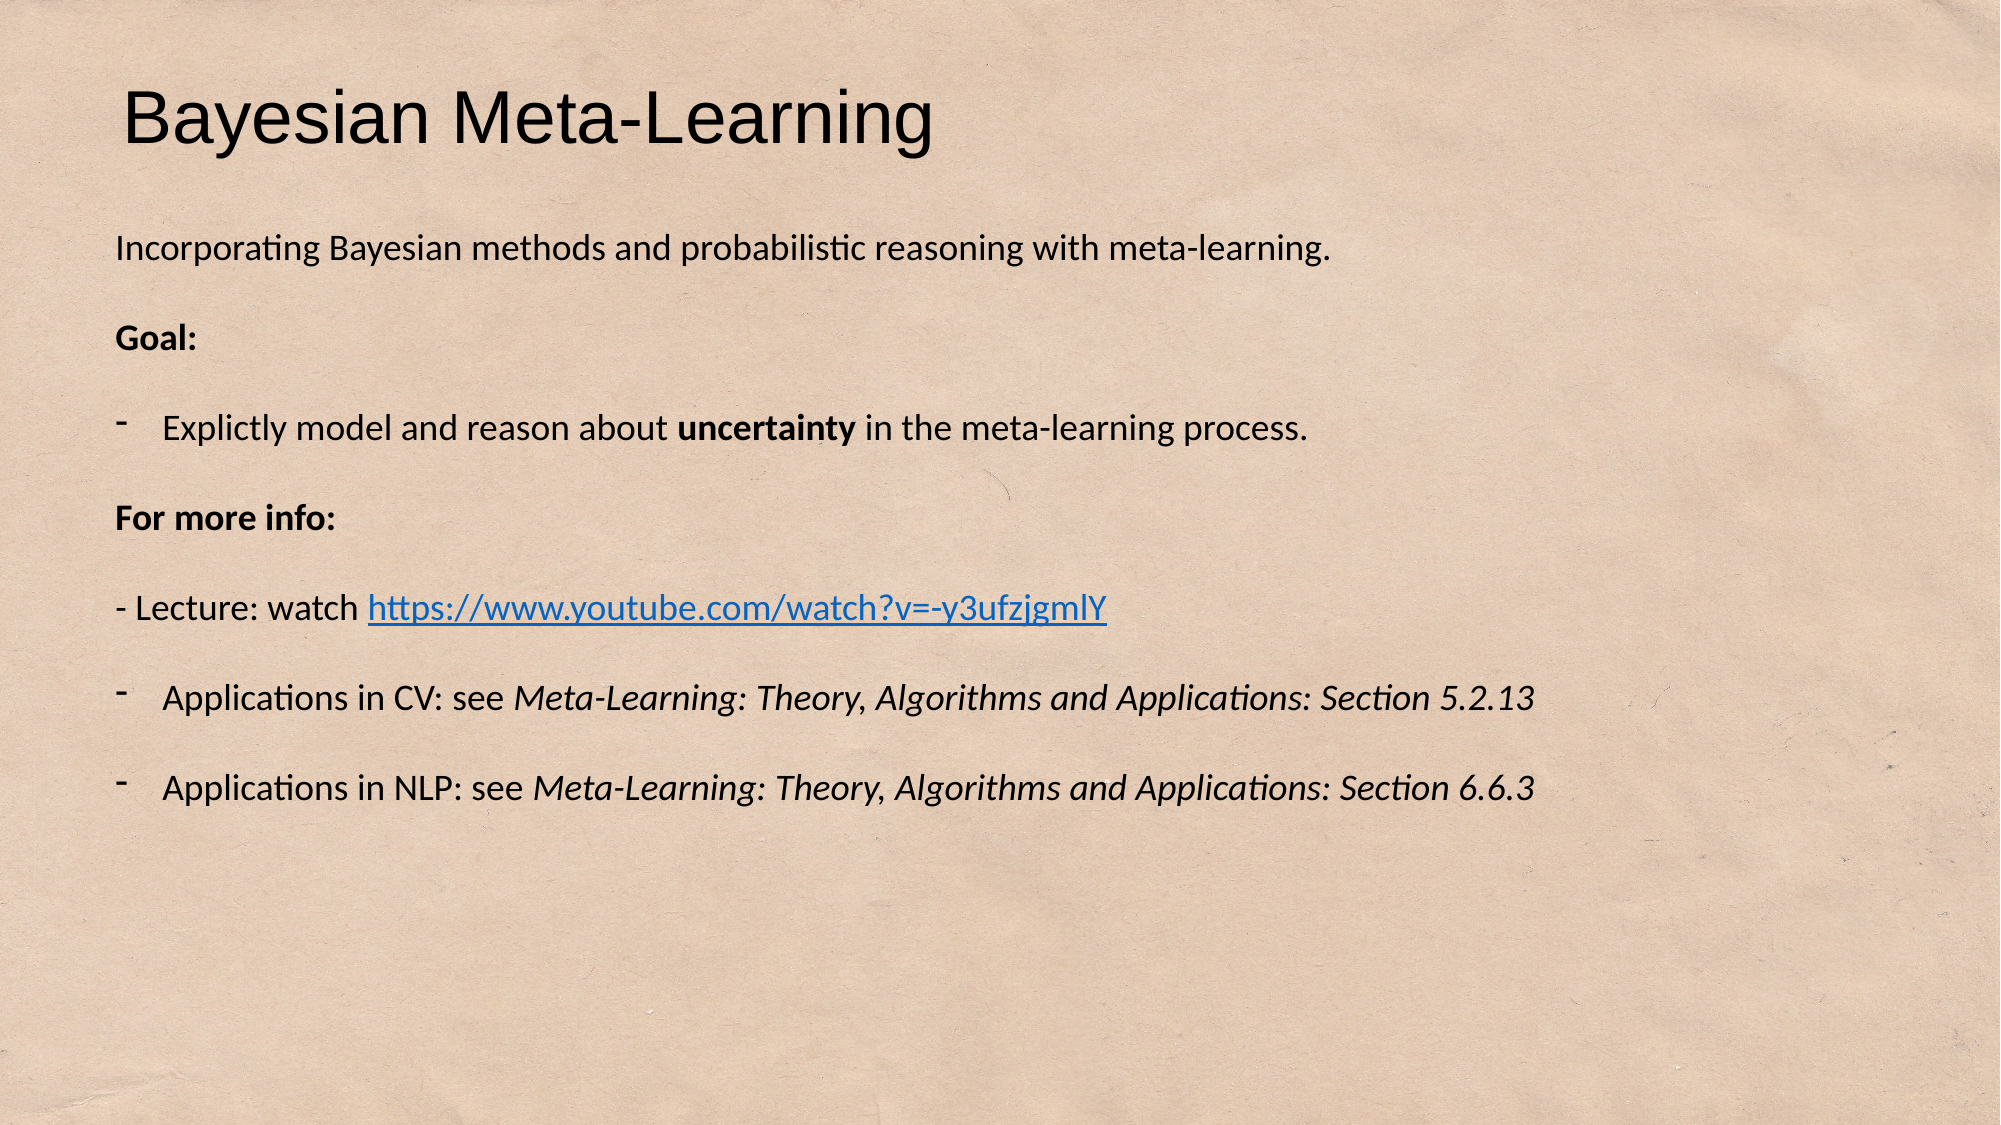

Bayesian Meta-Learning
Incorporating Bayesian methods and probabilistic reasoning with meta-learning.

Goal:

Explictly model and reason about uncertainty in the meta-learning process.

For more info:

- Lecture: watch https://www.youtube.com/watch?v=-y3ufzjgmlY

Applications in CV: see Meta-Learning: Theory, Algorithms and Applications: Section 5.2.13

Applications in NLP: see Meta-Learning: Theory, Algorithms and Applications: Section 6.6.3